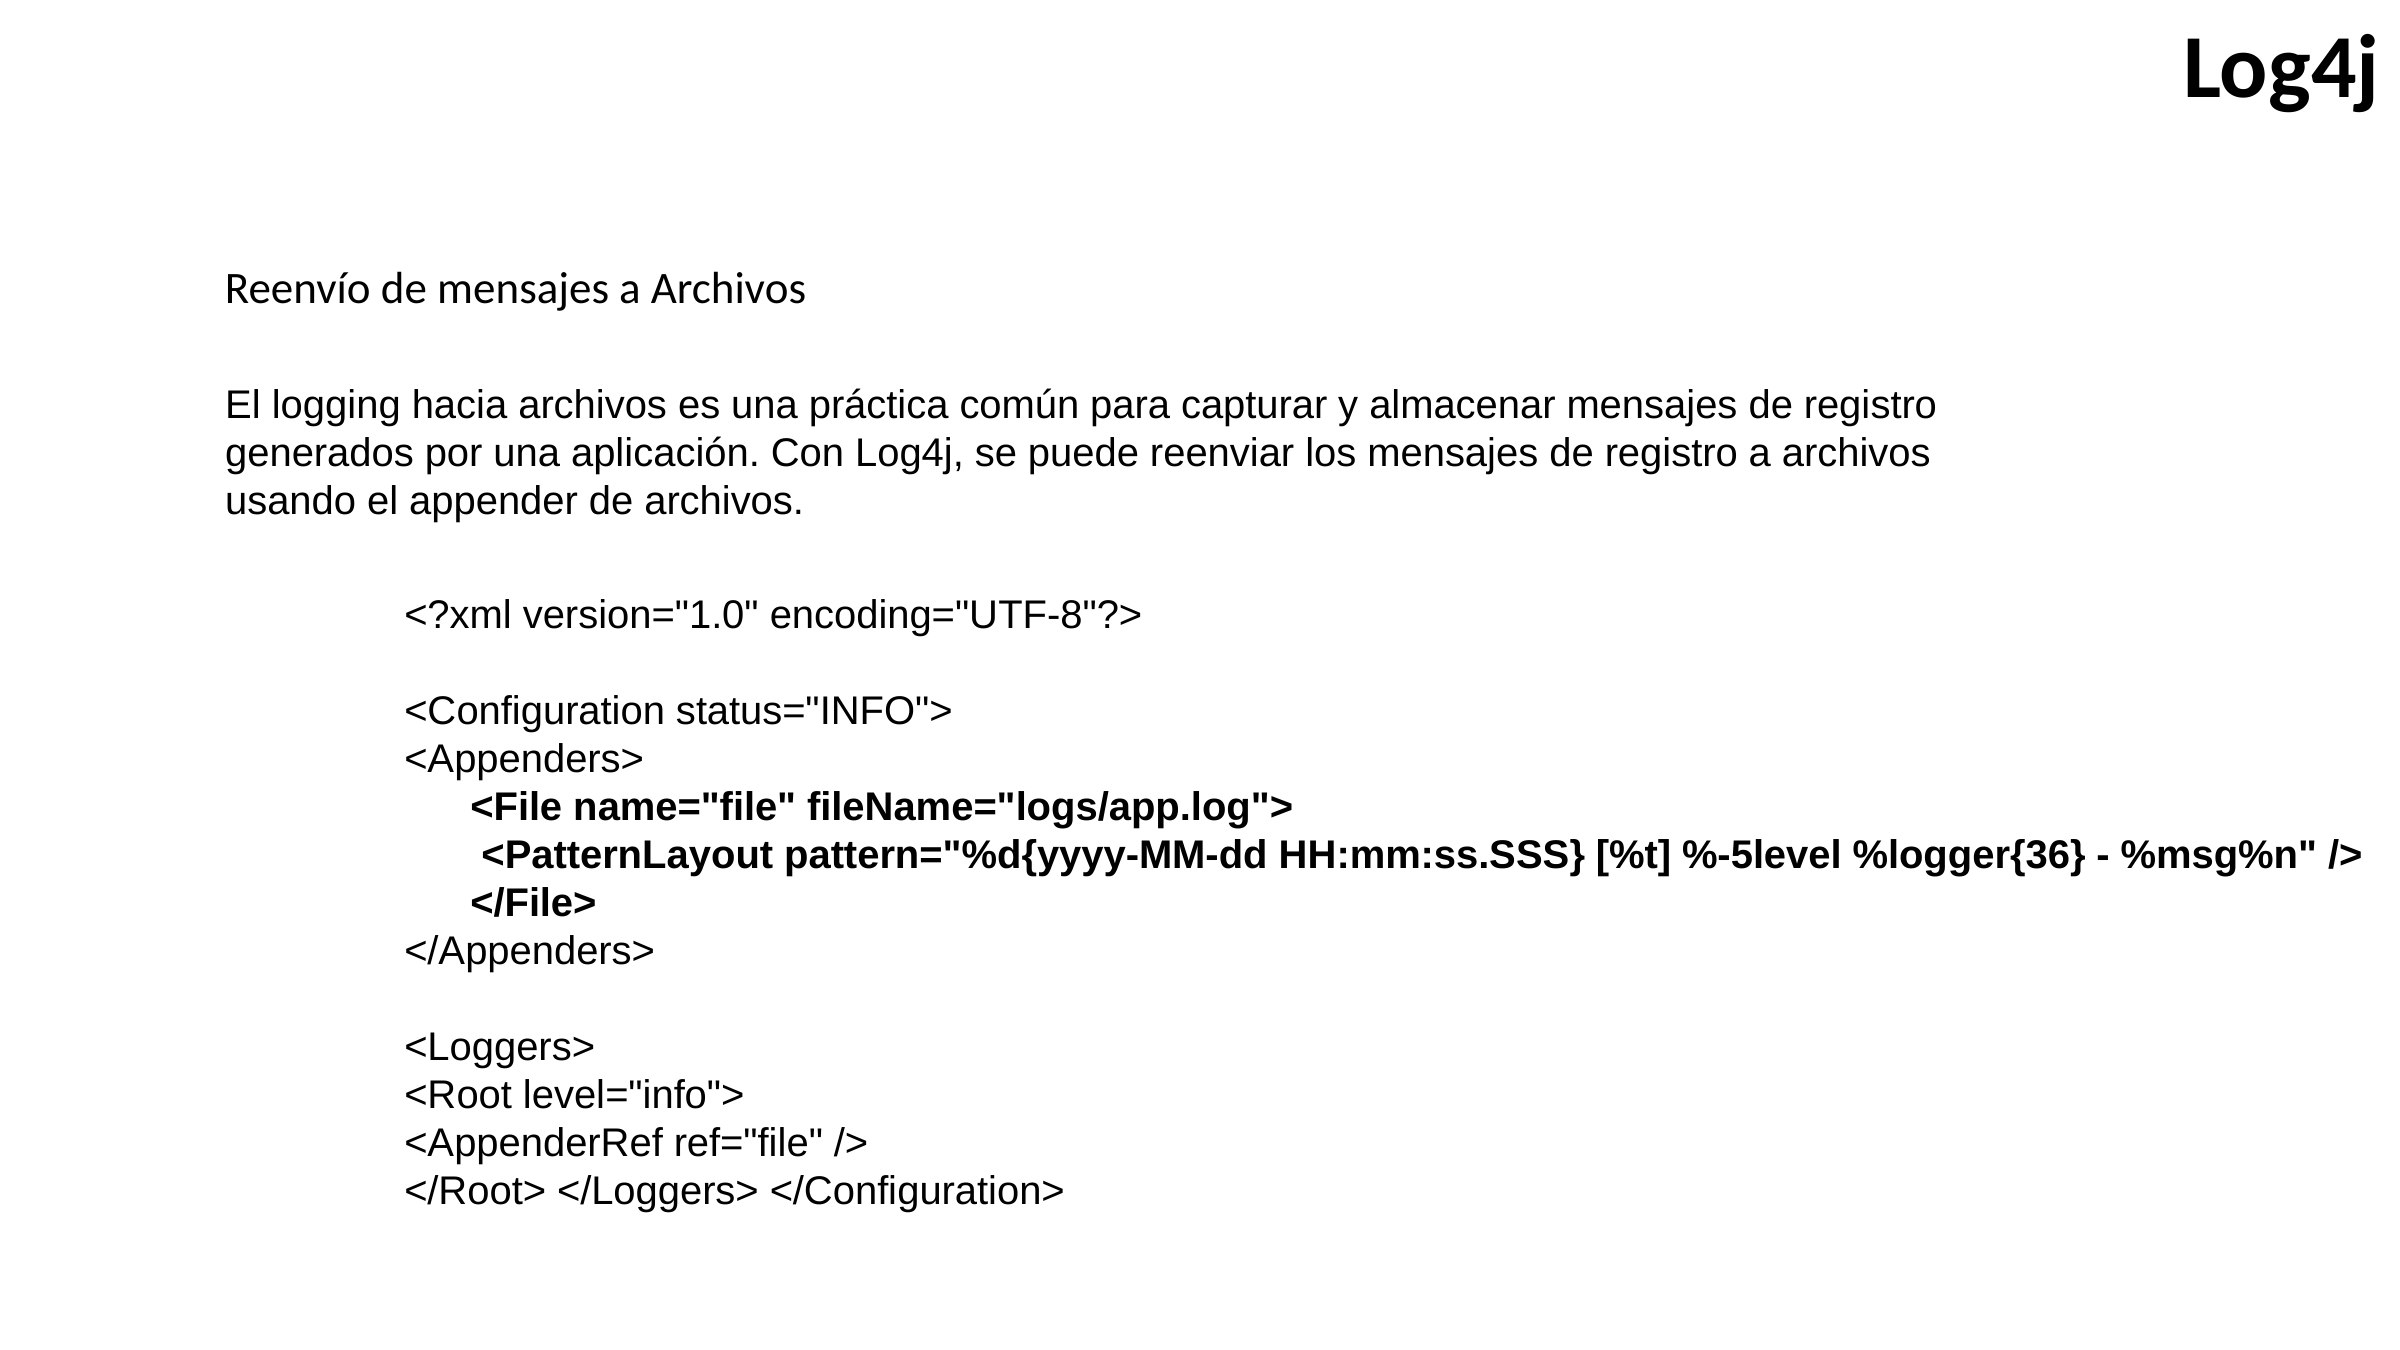

Log4j
Reenvío de mensajes a Archivos
El logging hacia archivos es una práctica común para capturar y almacenar mensajes de registro generados por una aplicación. Con Log4j, se puede reenviar los mensajes de registro a archivos usando el appender de archivos.
<?xml version="1.0" encoding="UTF-8"?>

<Configuration status="INFO">
<Appenders>
      <File name="file" fileName="logs/app.log">
       <PatternLayout pattern="%d{yyyy-MM-dd HH:mm:ss.SSS} [%t] %-5level %logger{36} - %msg%n" />
      </File>
</Appenders>

<Loggers>
<Root level="info">
<AppenderRef ref="file" />
</Root> </Loggers> </Configuration>